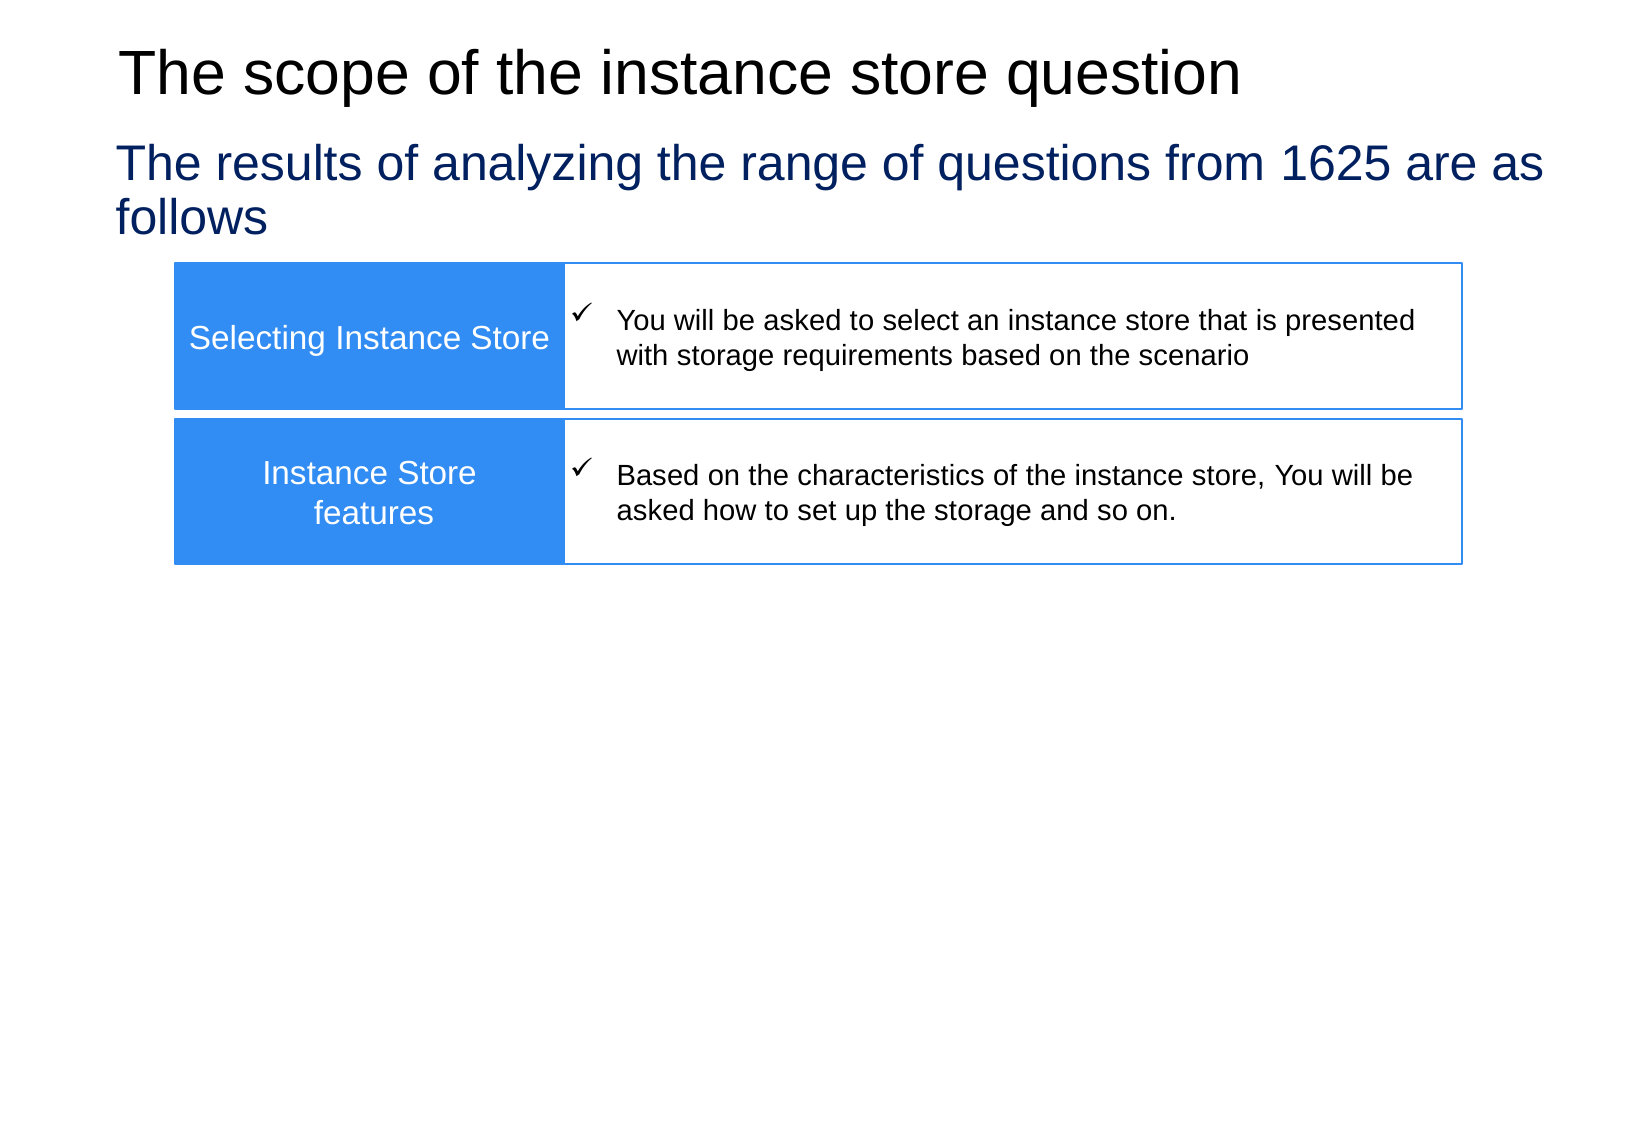

The scope of the instance store question
The results of analyzing the range of questions from 1625 are as follows
Selecting Instance Store
You will be asked to select an instance store that is presented with storage requirements based on the scenario
Instance Store
 features
Based on the characteristics of the instance store, You will be asked how to set up the storage and so on.